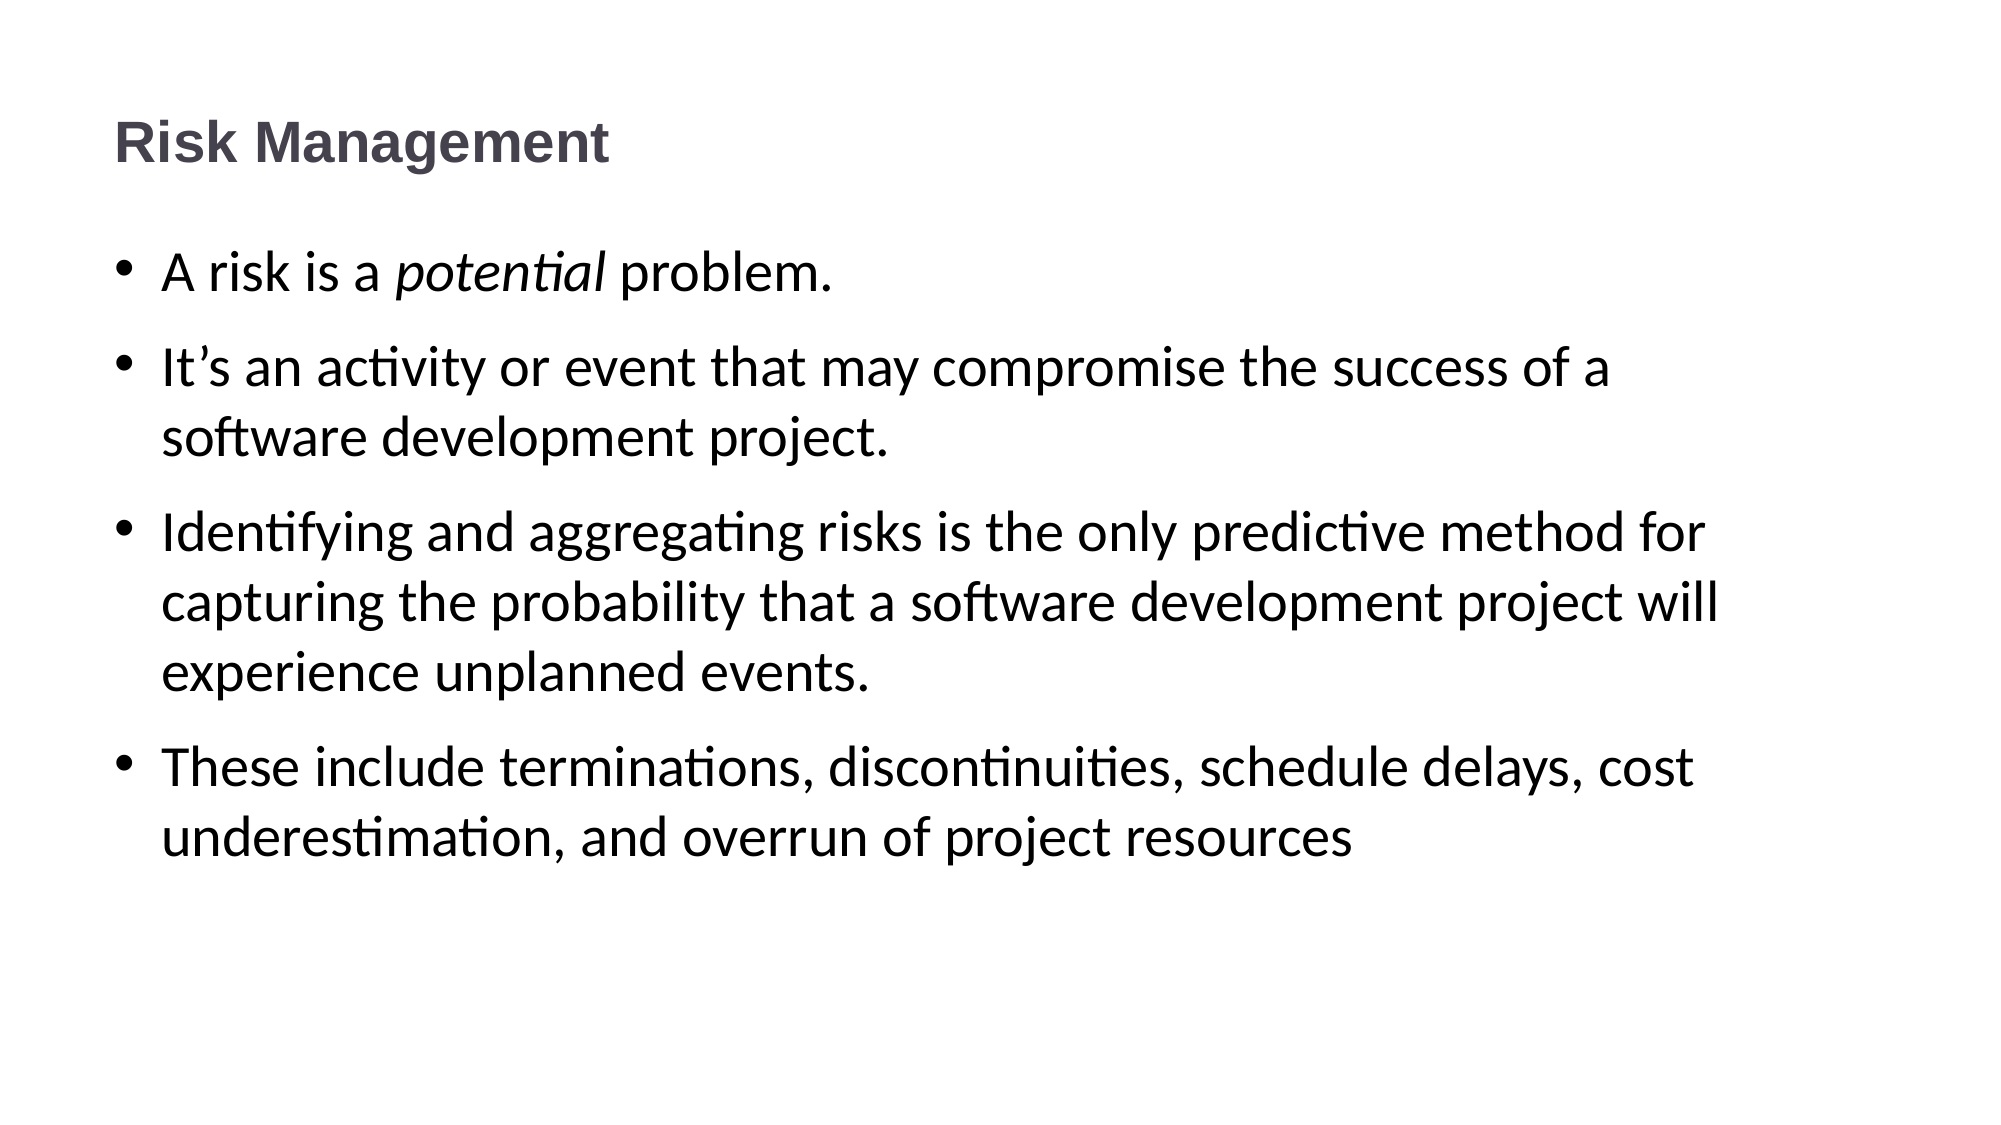

# Risk Management
A risk is a potential problem.

It’s an activity or event that may compromise the success of a software development project.

Identifying and aggregating risks is the only predictive method for capturing the probability that a software development project will experience unplanned events.

These include terminations, discontinuities, schedule delays, cost underestimation, and overrun of project resources